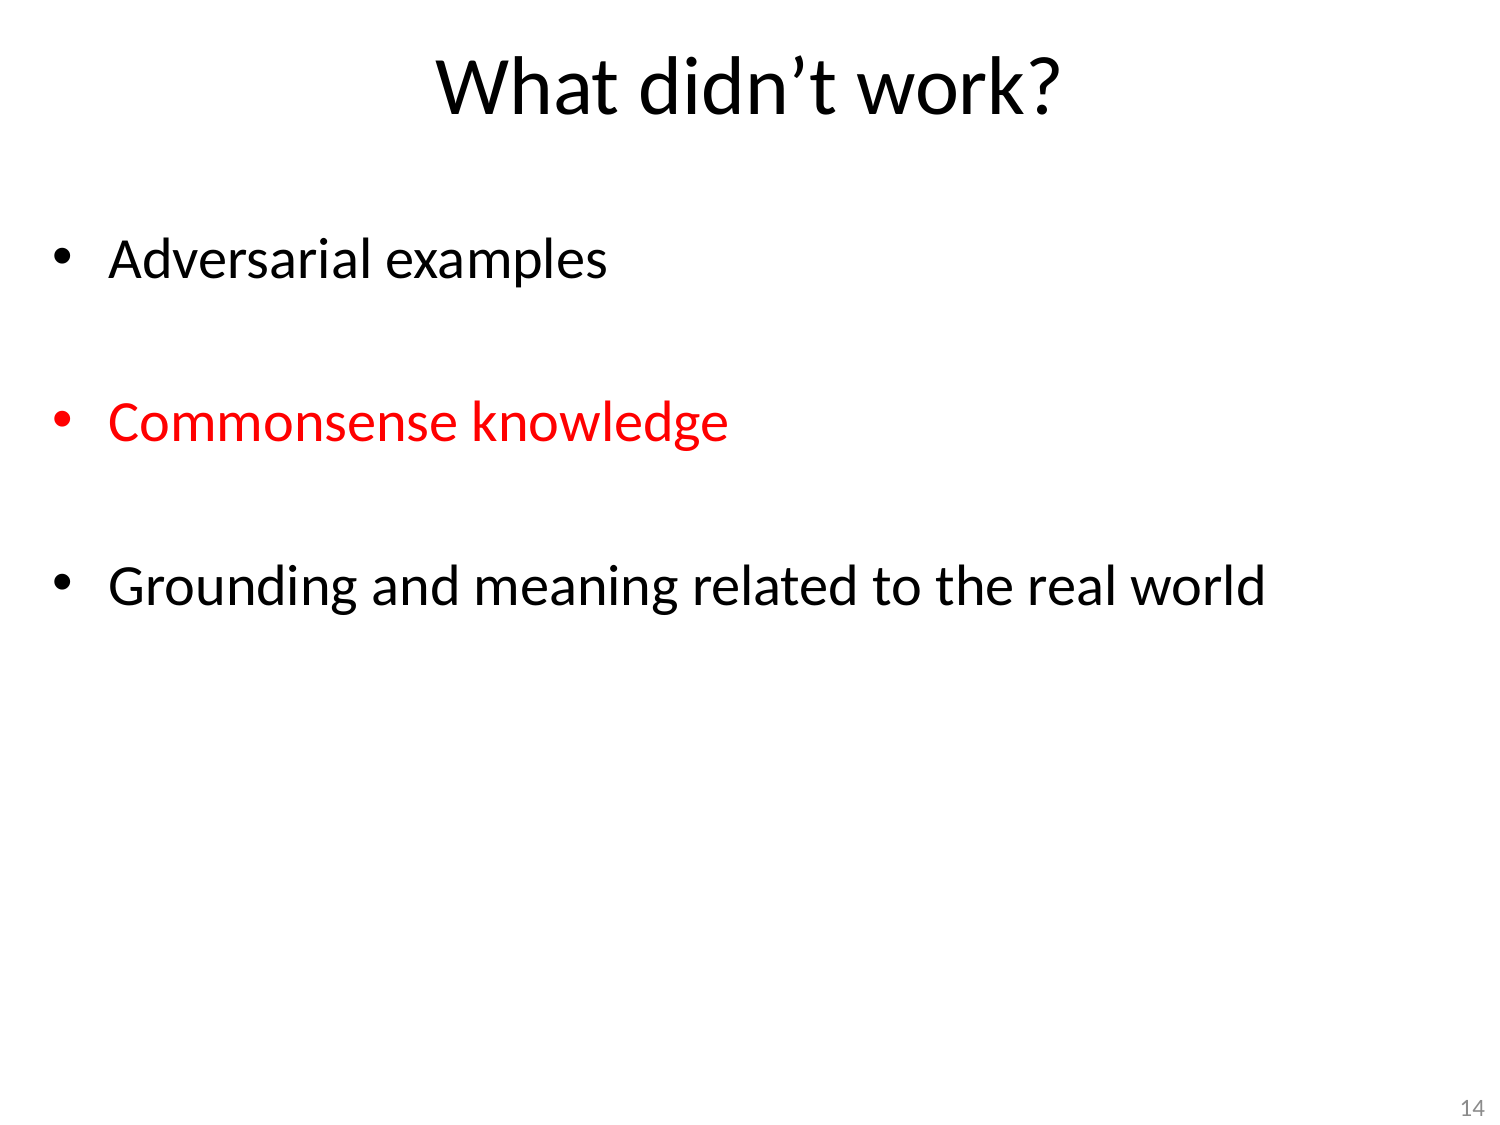

# What didn’t work?
Adversarial examples

Commonsense knowledge

Grounding and meaning related to the real world

14